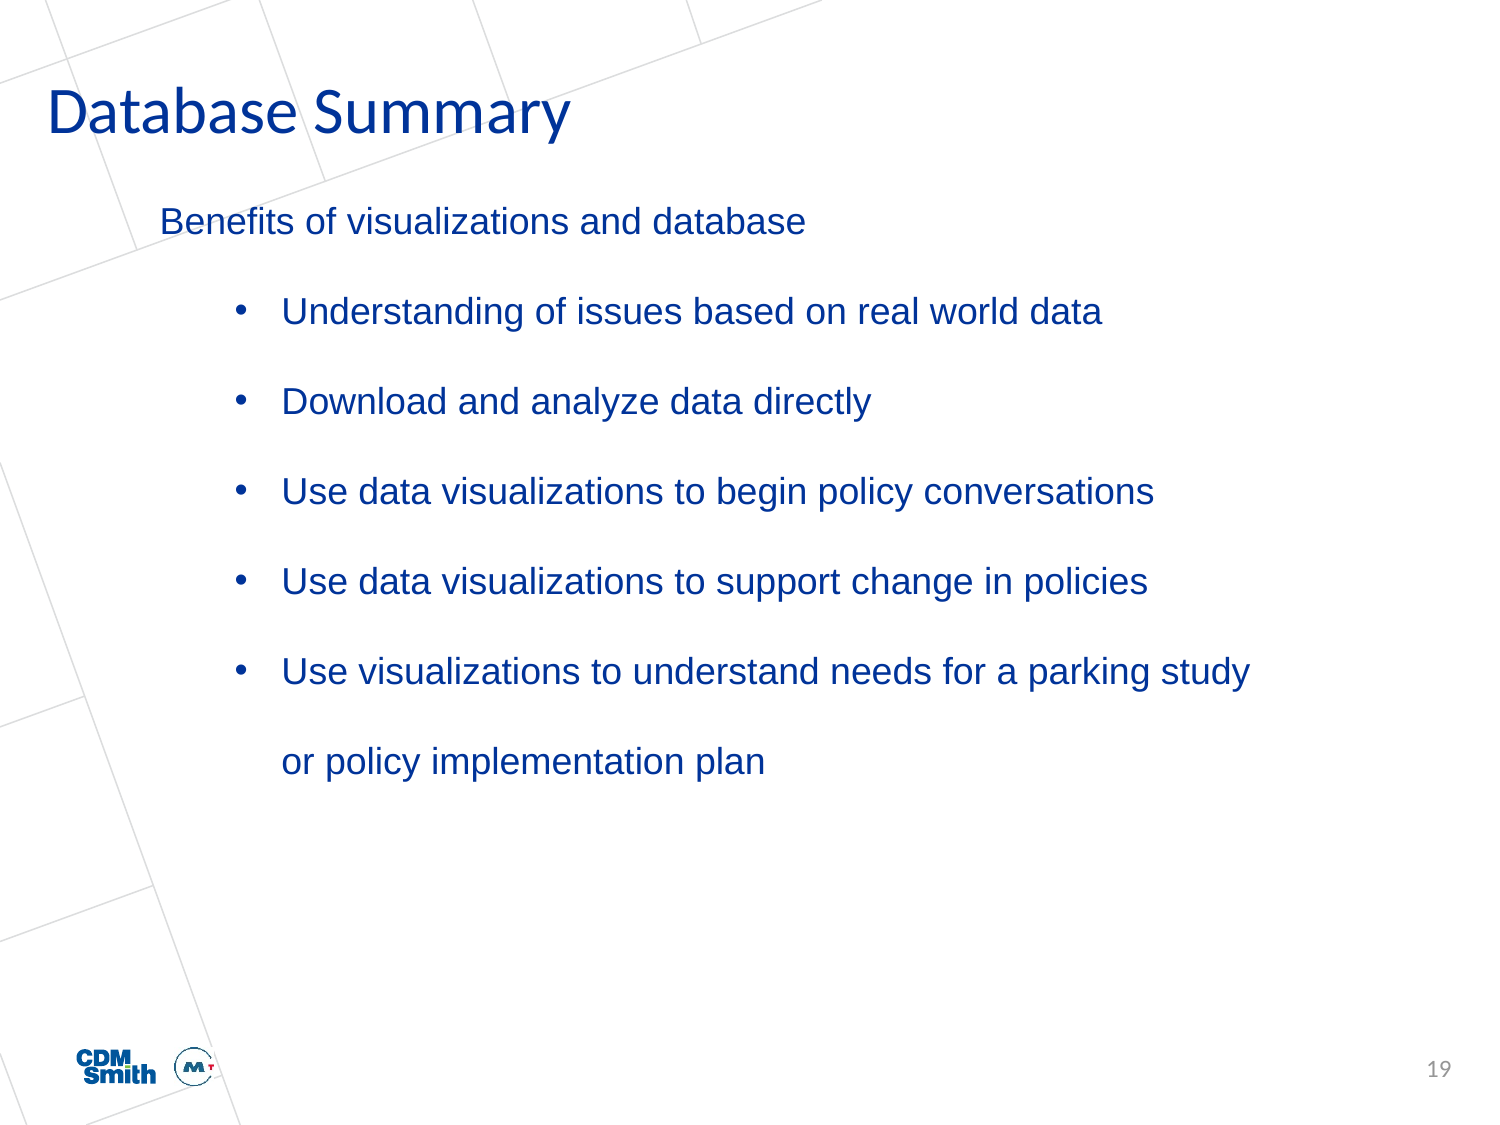

Database Summary
Benefits of visualizations and database
Understanding of issues based on real world data
Download and analyze data directly
Use data visualizations to begin policy conversations
Use data visualizations to support change in policies
Use visualizations to understand needs for a parking study or policy implementation plan
19